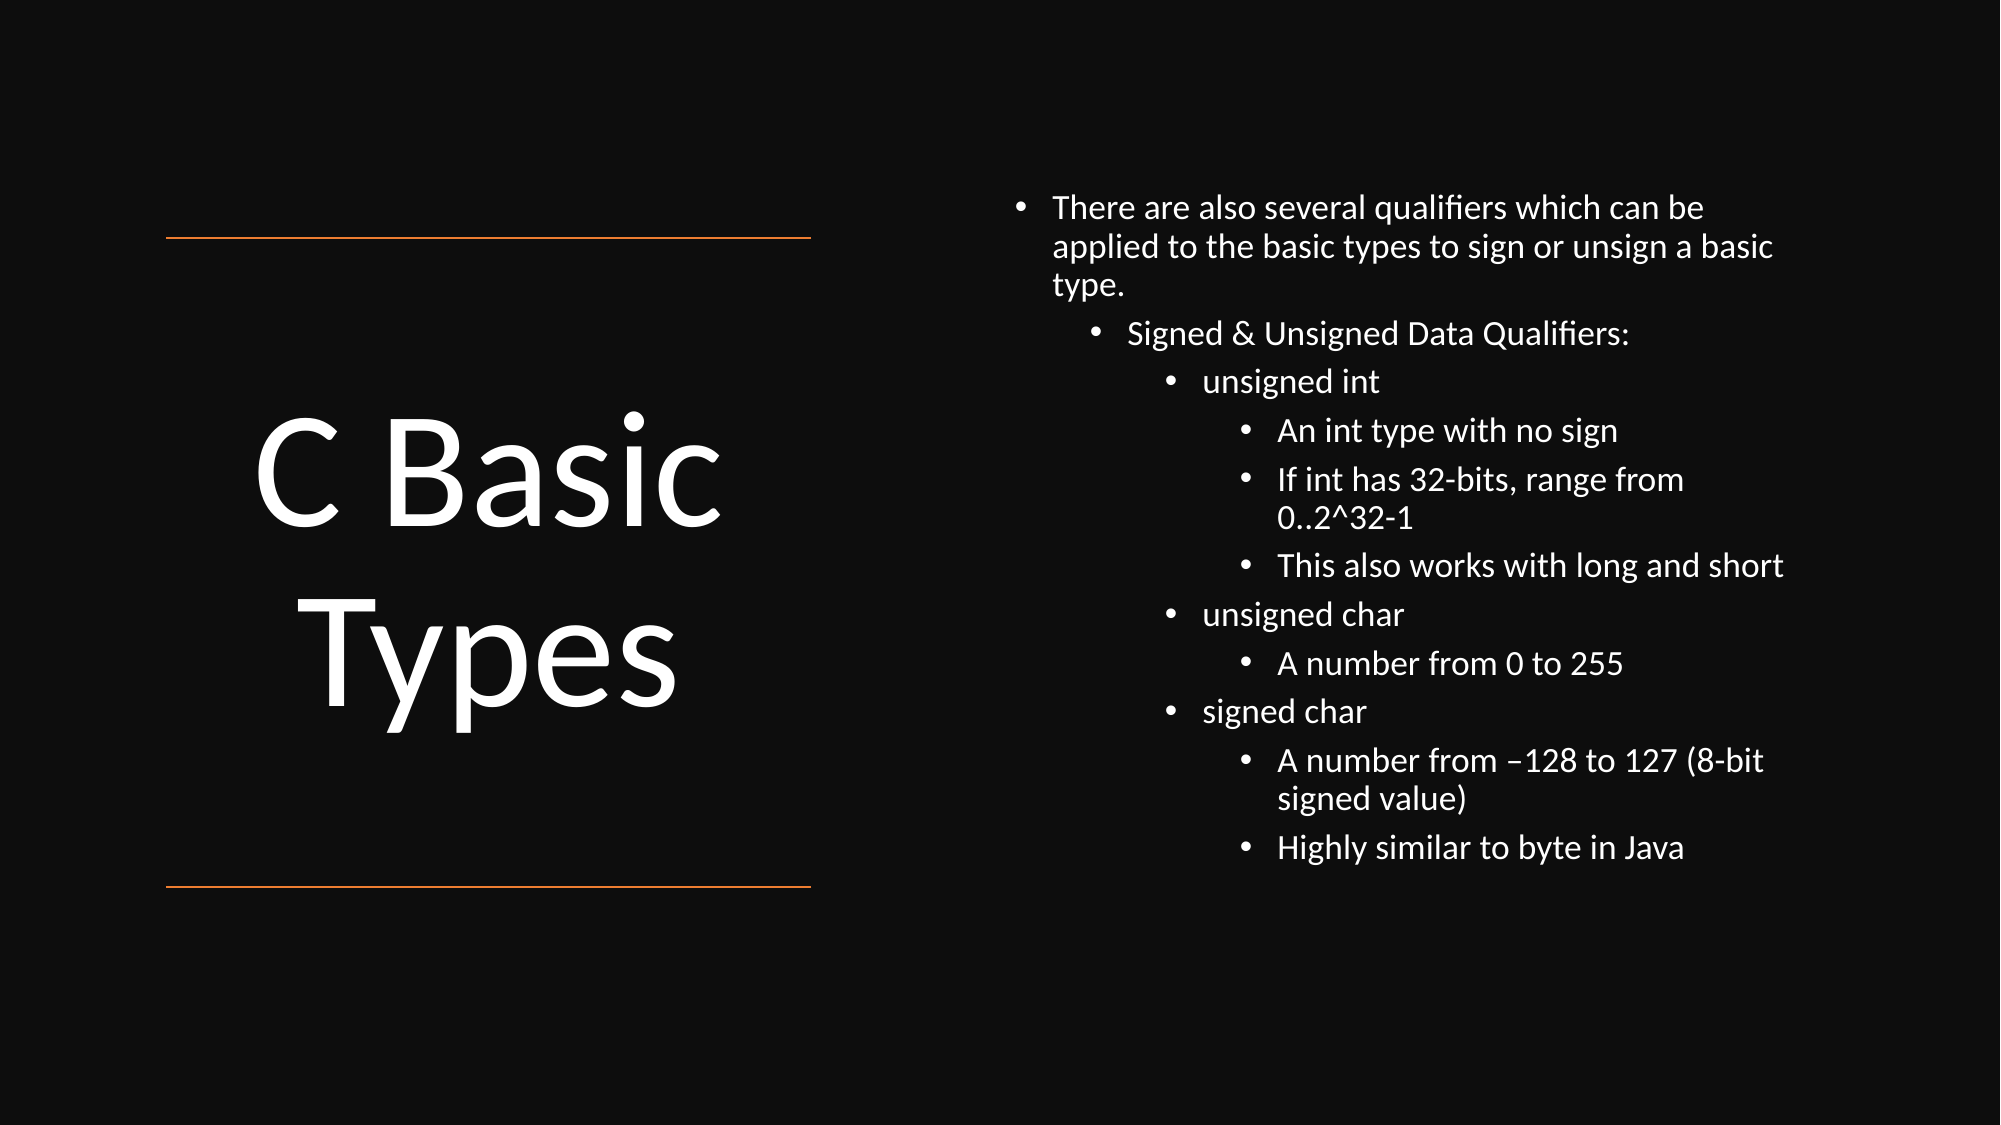

There are also several qualifiers which can be applied to the basic types to sign or unsign a basic type.
Signed & Unsigned Data Qualifiers:
unsigned int
An int type with no sign
If int has 32-bits, range from 0..2^32-1
This also works with long and short
unsigned char
A number from 0 to 255
signed char
A number from –128 to 127 (8-bit signed value)
Highly similar to byte in Java

# C Basic Types